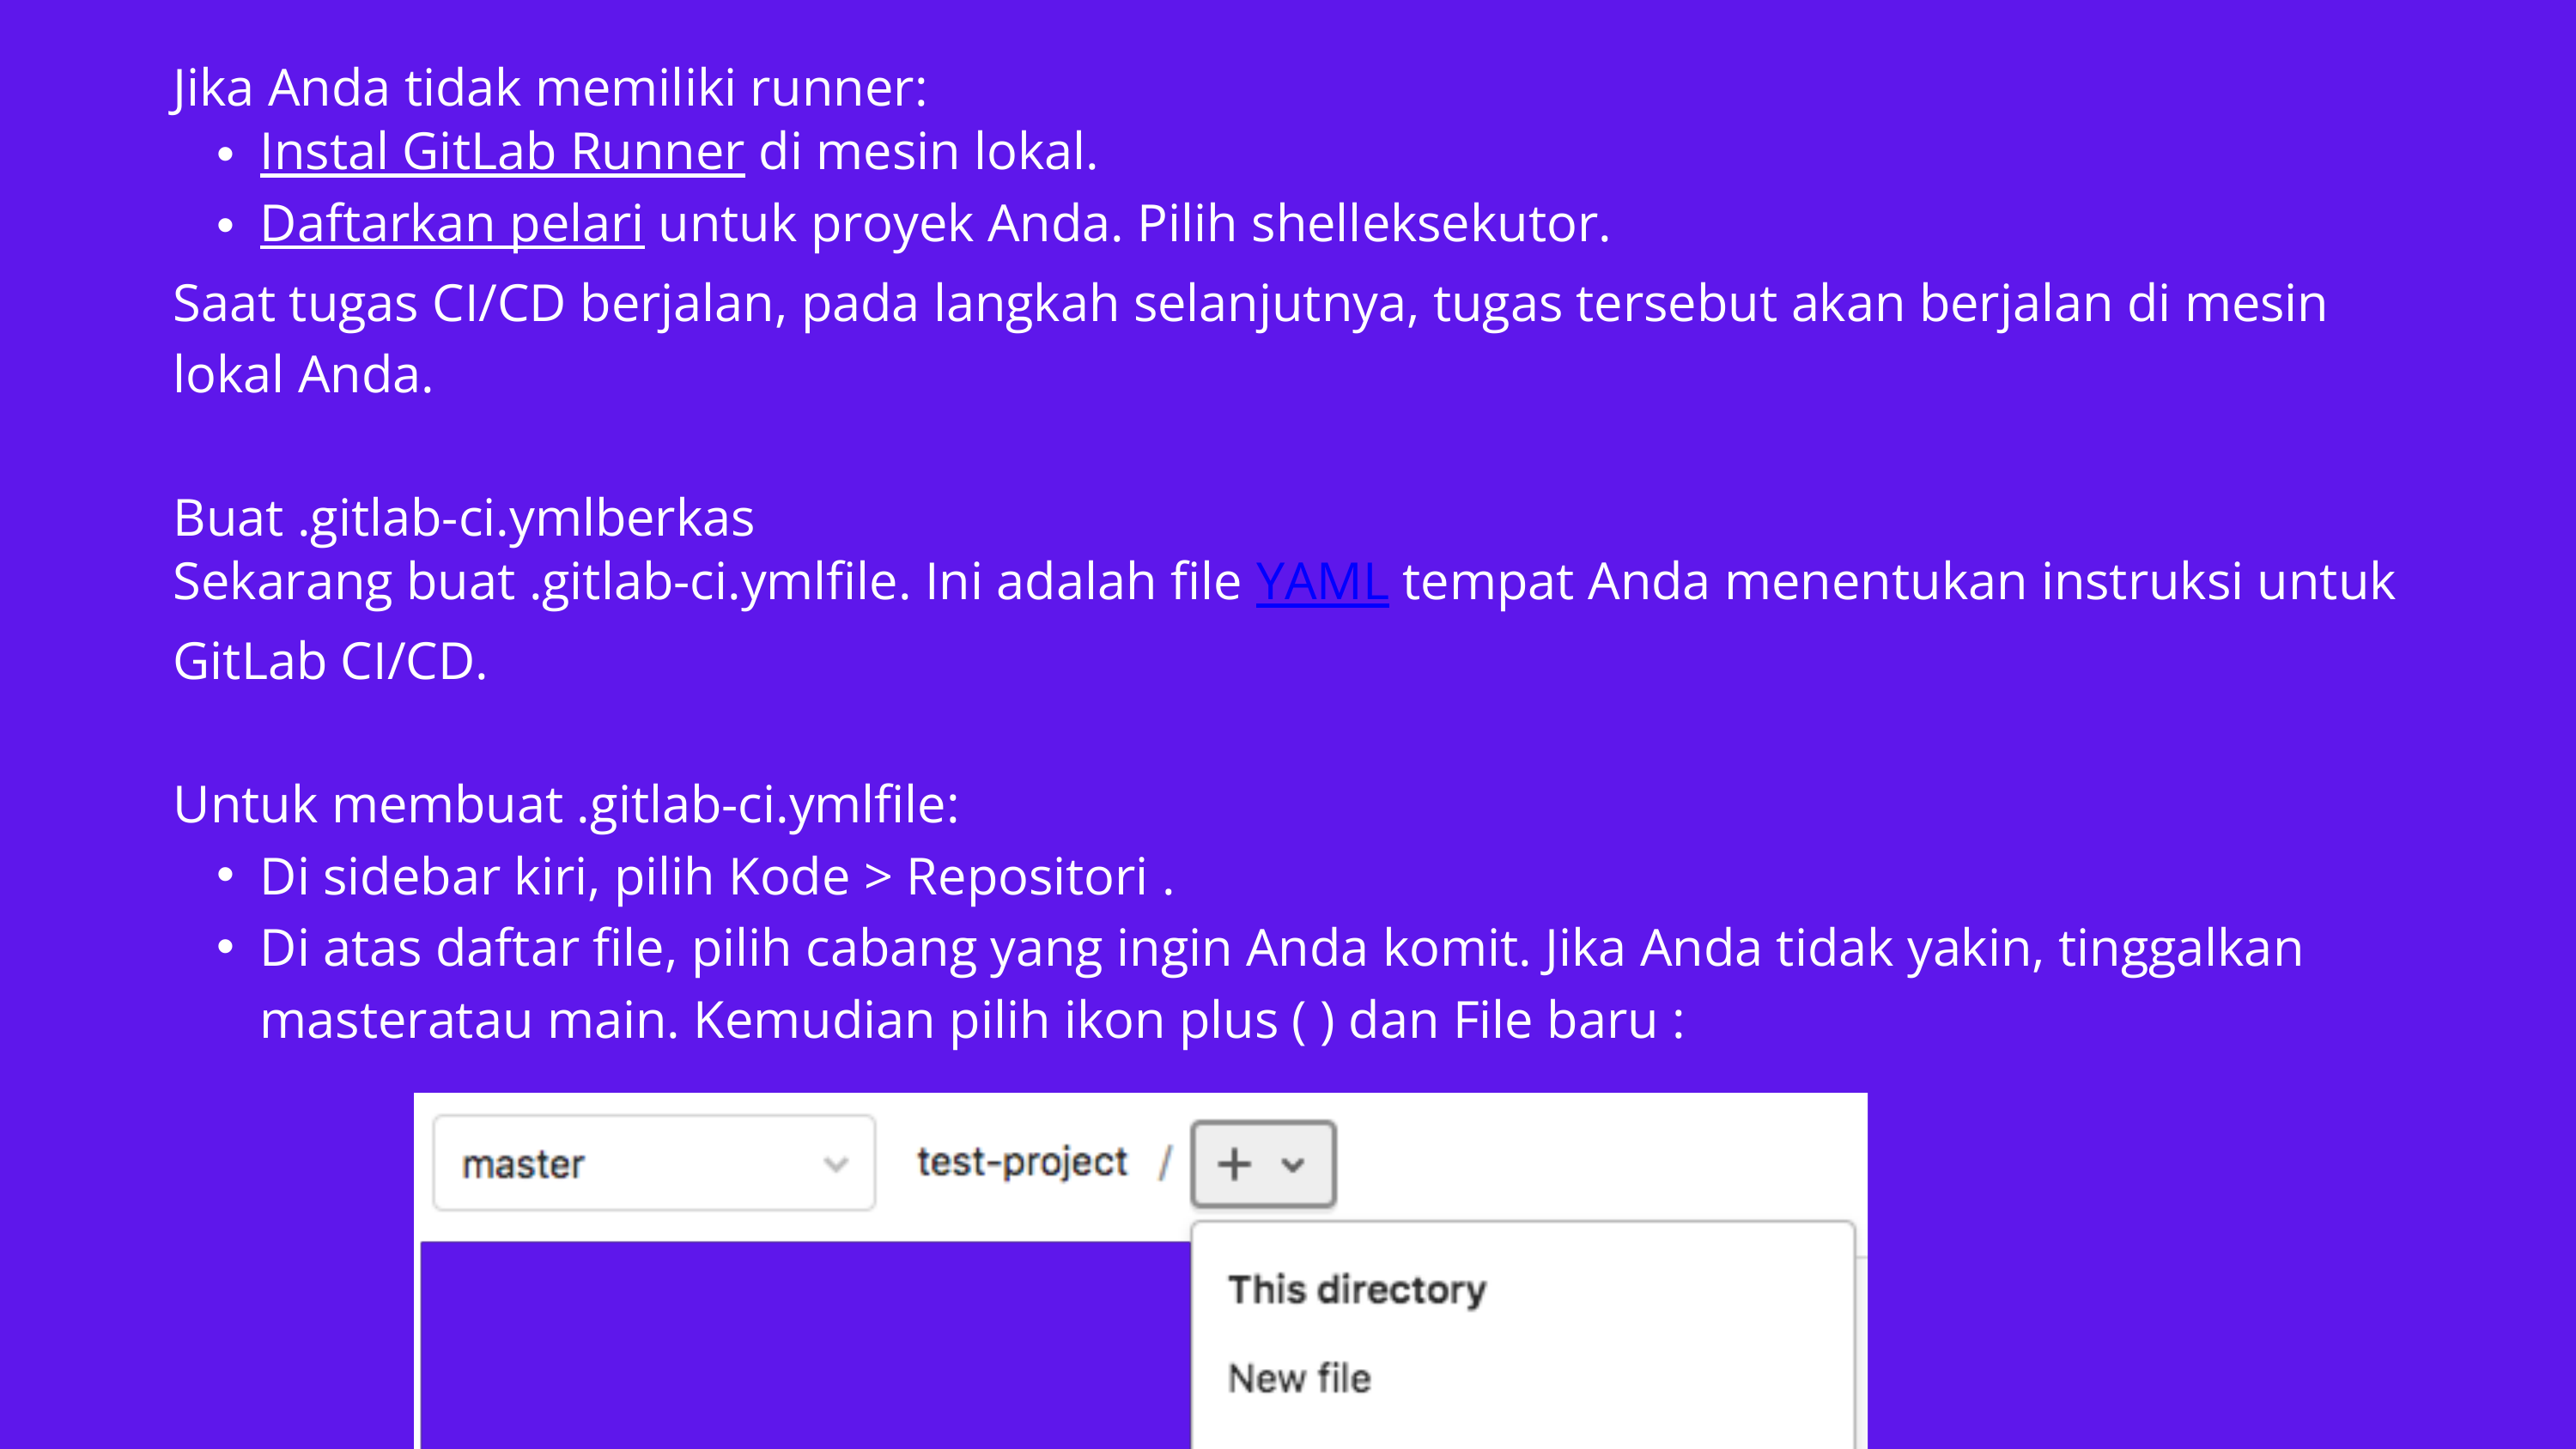

Jika Anda tidak memiliki runner:
Instal GitLab Runner di mesin lokal.
Daftarkan pelari untuk proyek Anda. Pilih shelleksekutor.
Saat tugas CI/CD berjalan, pada langkah selanjutnya, tugas tersebut akan berjalan di mesin lokal Anda.

Buat .gitlab-ci.ymlberkas
Sekarang buat .gitlab-ci.ymlfile. Ini adalah file YAML tempat Anda menentukan instruksi untuk GitLab CI/CD.

Untuk membuat .gitlab-ci.ymlfile:
Di sidebar kiri, pilih Kode > Repositori .
Di atas daftar file, pilih cabang yang ingin Anda komit. Jika Anda tidak yakin, tinggalkan masteratau main. Kemudian pilih ikon plus ( ) dan File baru :